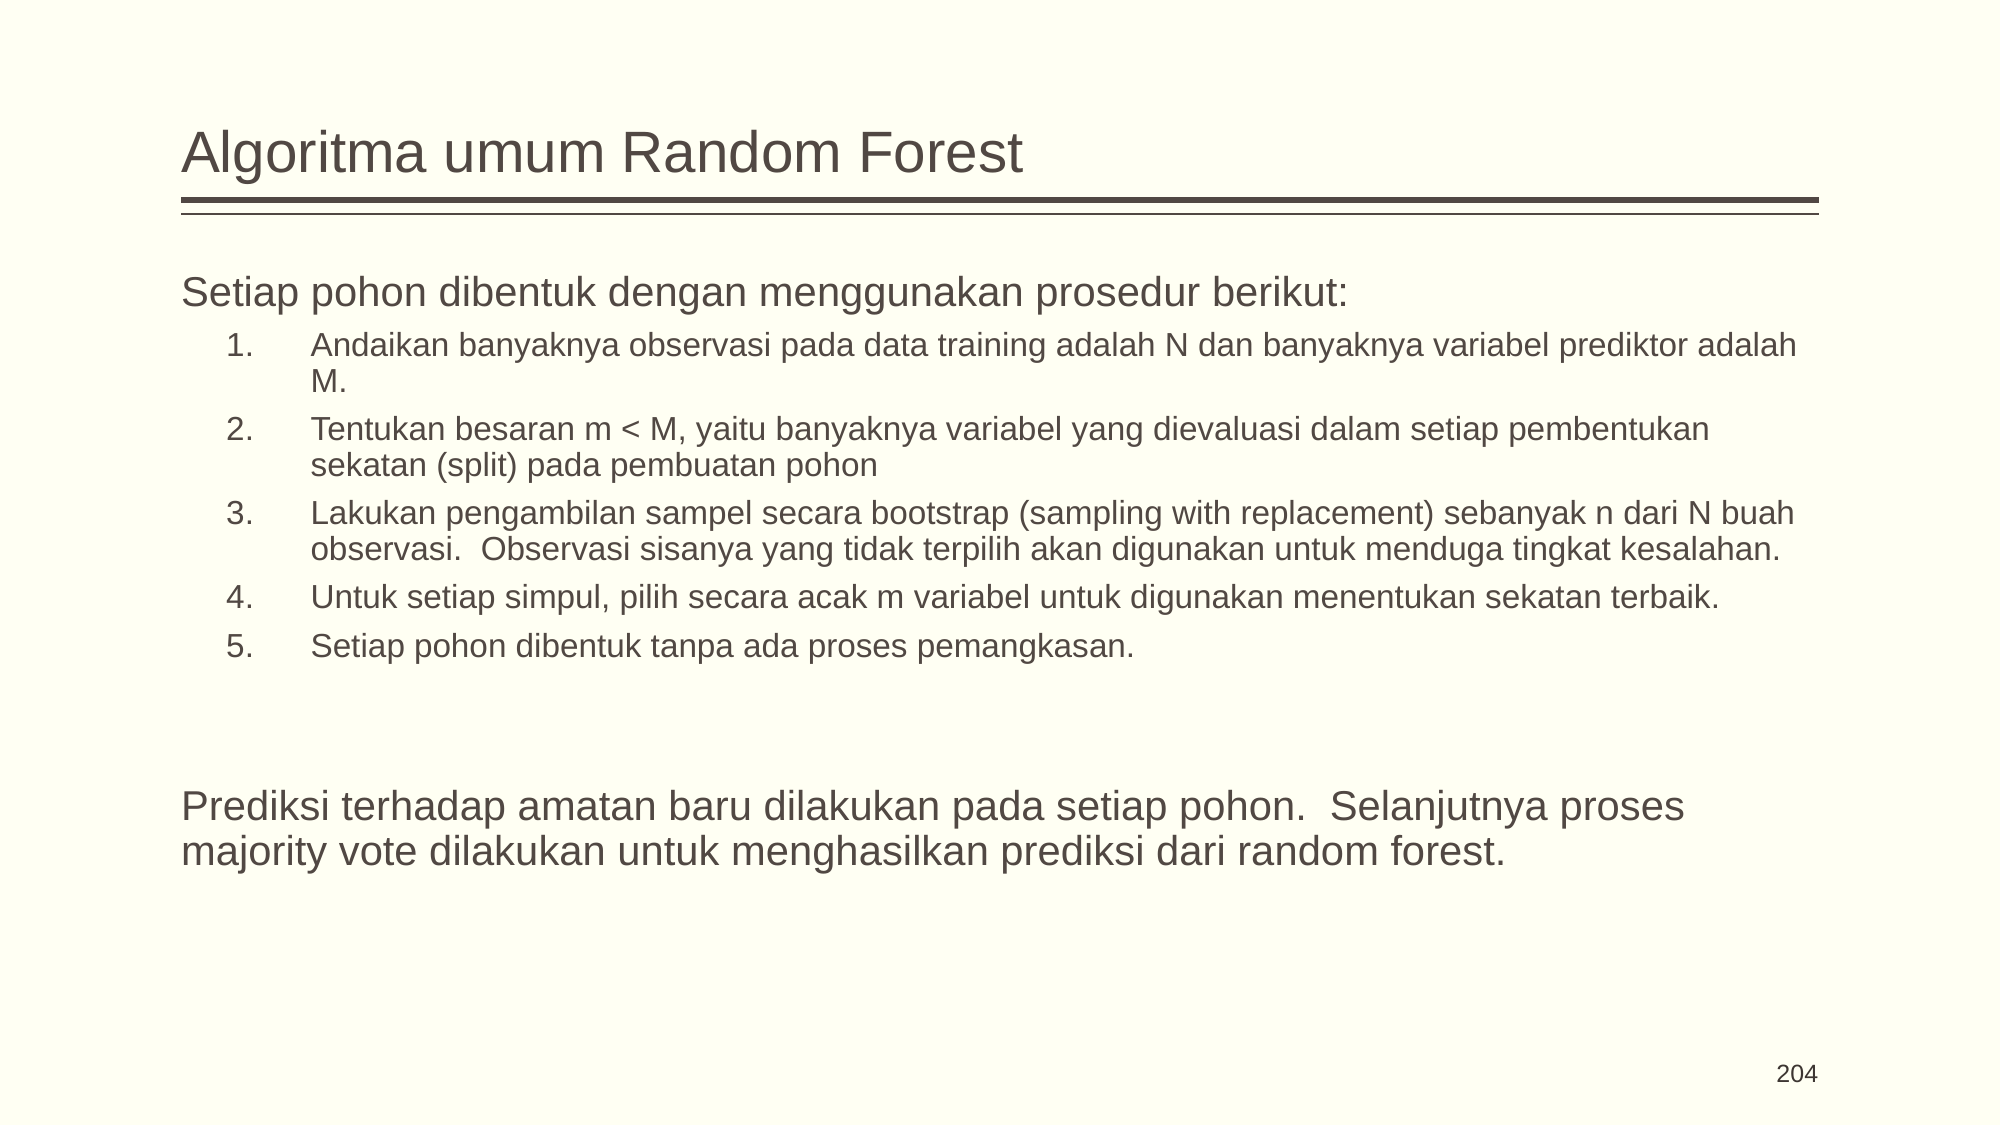

# Algoritma umum Random Forest
Setiap pohon dibentuk dengan menggunakan prosedur berikut:
Andaikan banyaknya observasi pada data training adalah N dan banyaknya variabel prediktor adalah M.
Tentukan besaran m < M, yaitu banyaknya variabel yang dievaluasi dalam setiap pembentukan sekatan (split) pada pembuatan pohon
Lakukan pengambilan sampel secara bootstrap (sampling with replacement) sebanyak n dari N buah observasi.  Observasi sisanya yang tidak terpilih akan digunakan untuk menduga tingkat kesalahan.
Untuk setiap simpul, pilih secara acak m variabel untuk digunakan menentukan sekatan terbaik.
Setiap pohon dibentuk tanpa ada proses pemangkasan.

Prediksi terhadap amatan baru dilakukan pada setiap pohon.  Selanjutnya proses majority vote dilakukan untuk menghasilkan prediksi dari random forest.
204